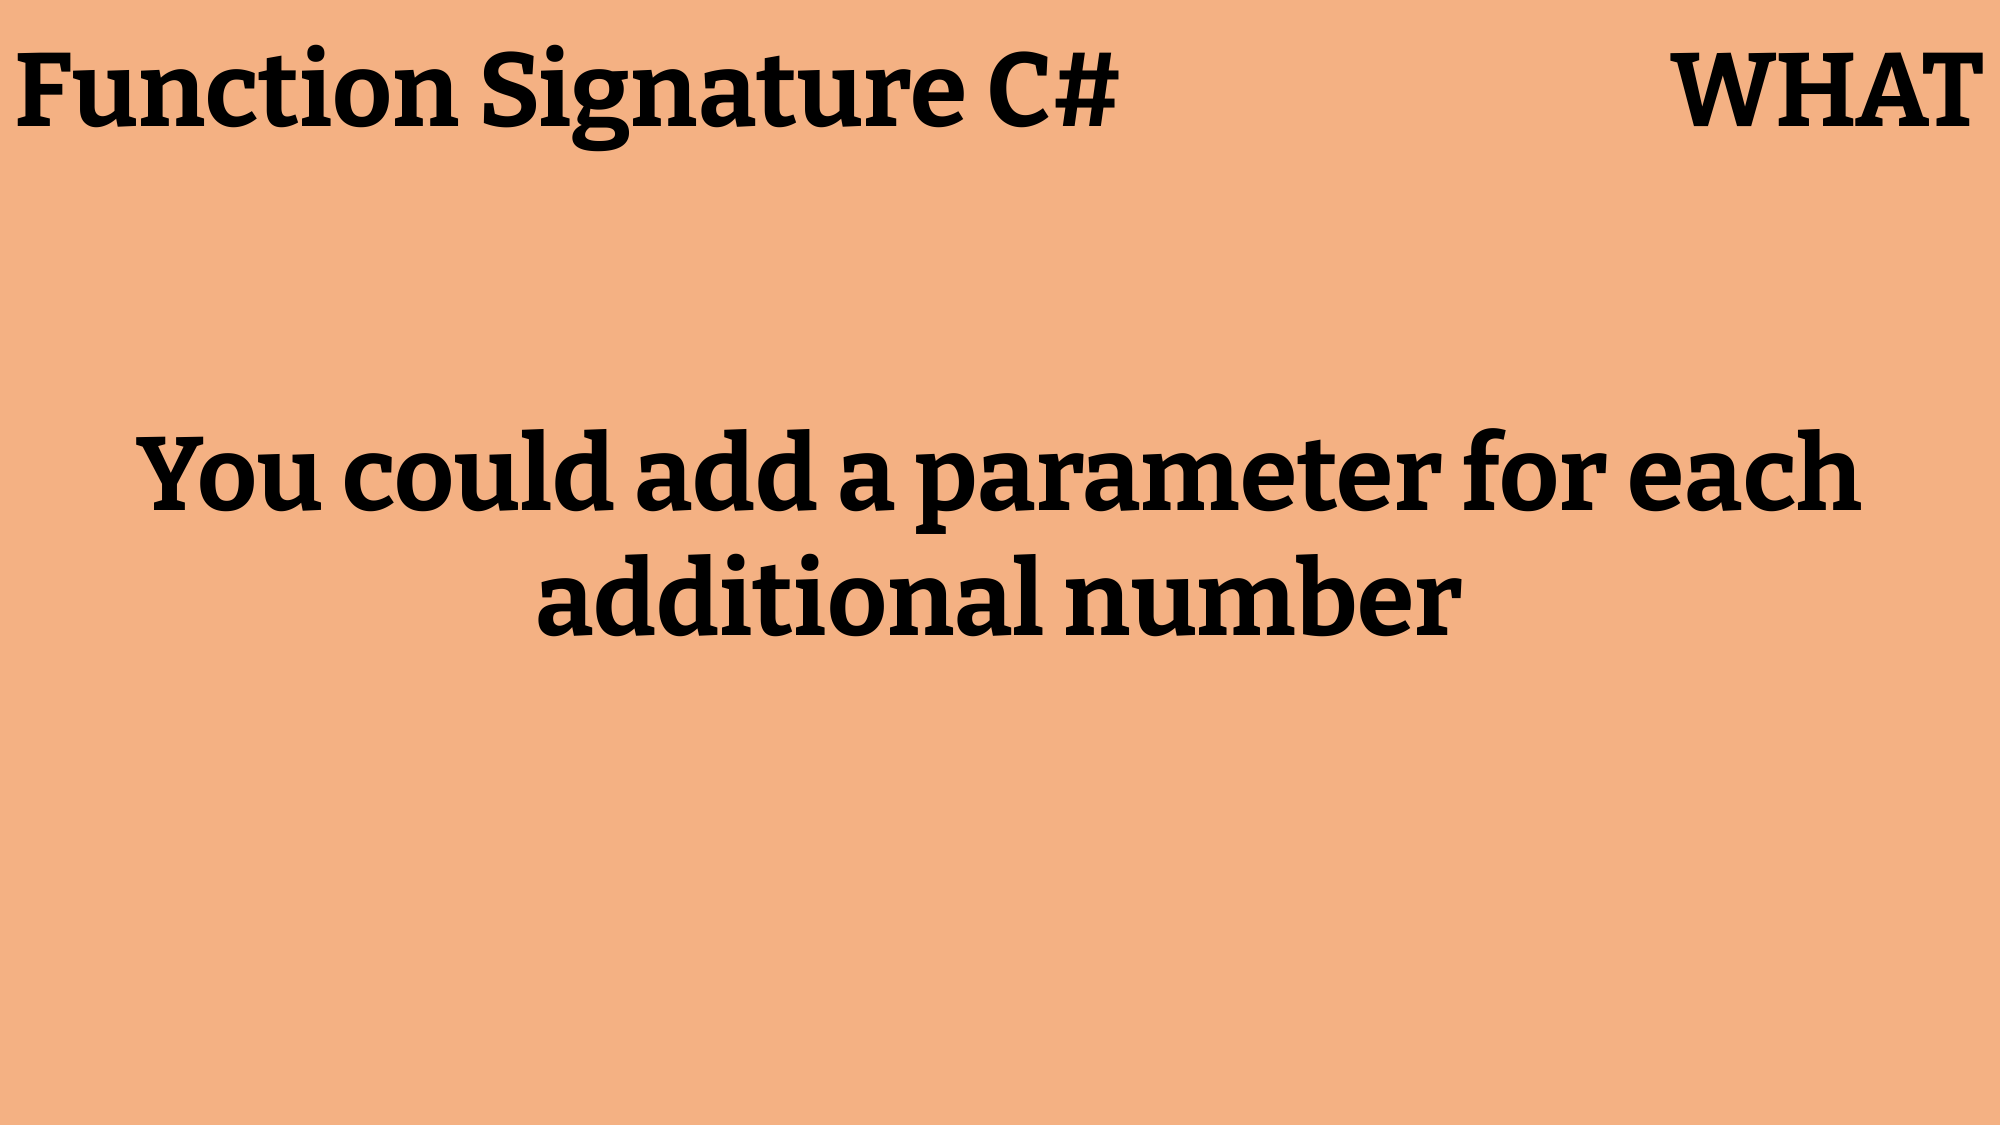

Function Signature C#
WHAT
You could add a parameter for each additional number